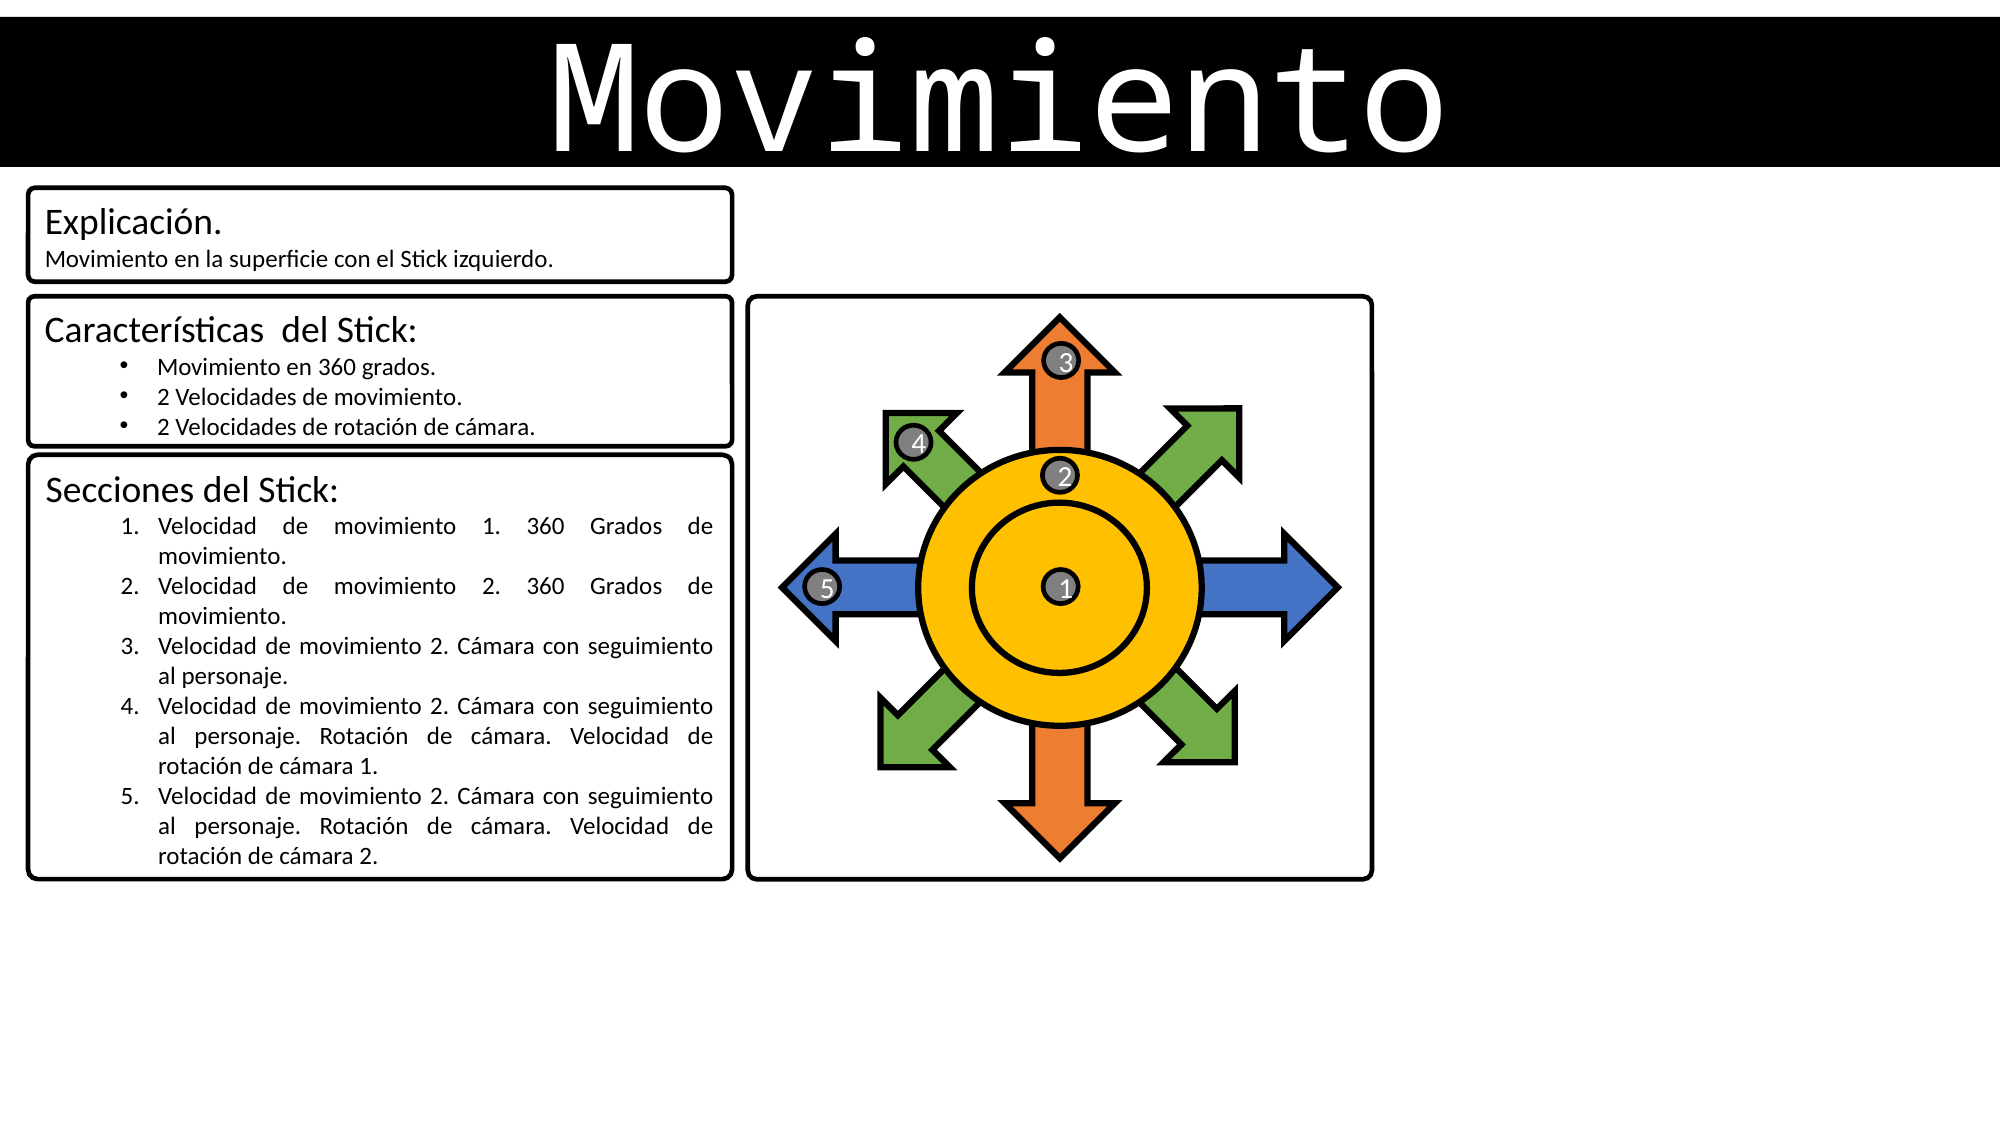

Movimiento
Explicación.
Movimiento en la superficie con el Stick izquierdo.

3
4
2
5
1
Características  del Stick:
Movimiento en 360 grados.
2 Velocidades de movimiento.
2 Velocidades de rotación de cámara.

Secciones del Stick:
Velocidad de movimiento 1. 360 Grados de movimiento.
Velocidad de movimiento 2. 360 Grados de movimiento.
Velocidad de movimiento 2. Cámara con seguimiento al personaje.
Velocidad de movimiento 2. Cámara con seguimiento al personaje. Rotación de cámara. Velocidad de rotación de cámara 1.
Velocidad de movimiento 2. Cámara con seguimiento al personaje. Rotación de cámara. Velocidad de rotación de cámara 2.